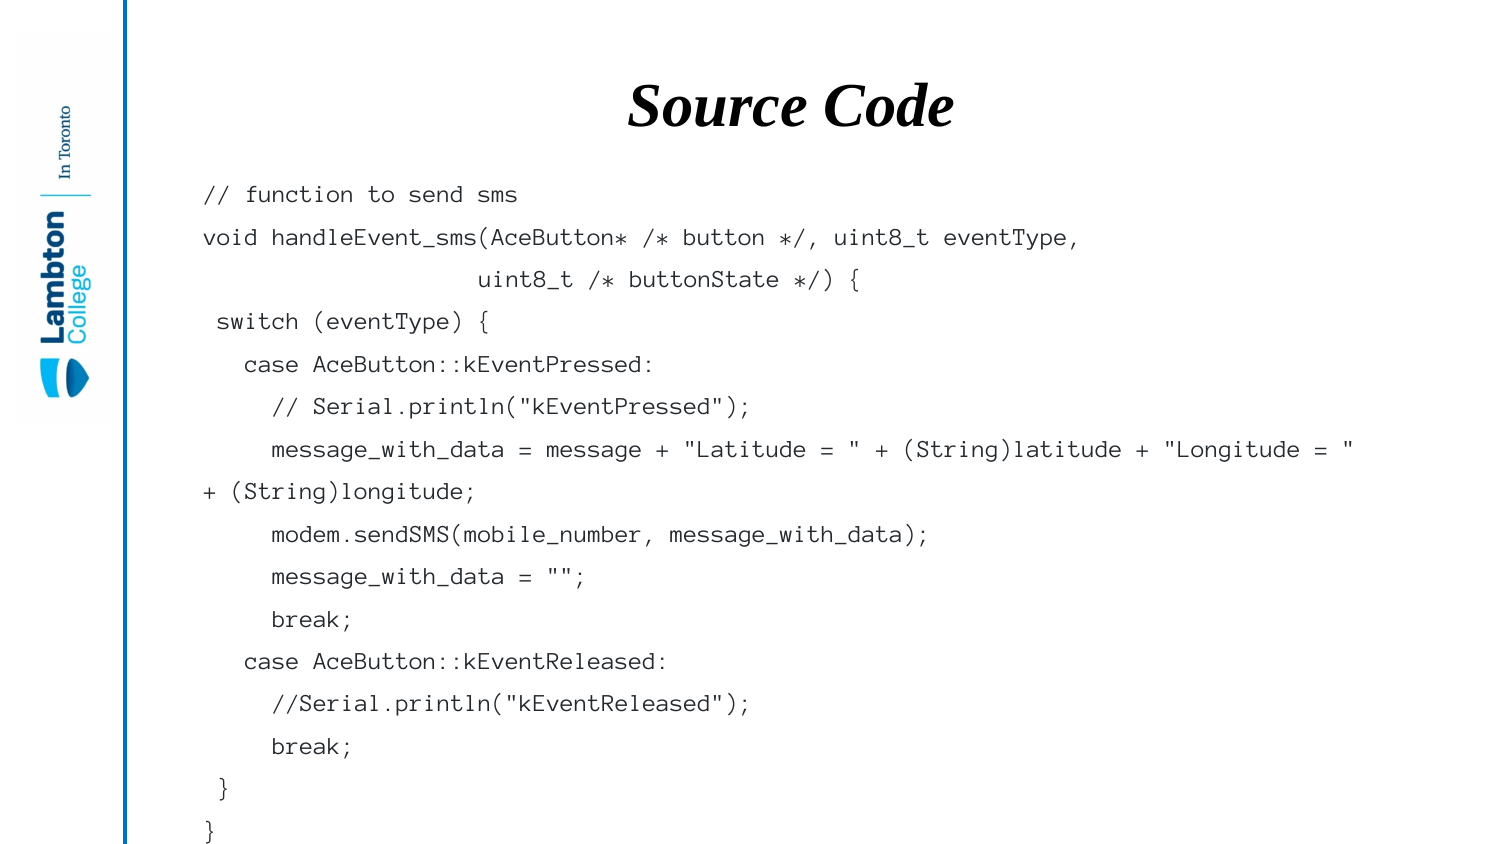

# Source Code
// function to send sms
void handleEvent_sms(AceButton* /* button */, uint8_t eventType,
                    uint8_t /* buttonState */) {
 switch (eventType) {
   case AceButton::kEventPressed:
     // Serial.println("kEventPressed");
     message_with_data = message + "Latitude = " + (String)latitude + "Longitude = " + (String)longitude;
     modem.sendSMS(mobile_number, message_with_data);
     message_with_data = "";
     break;
   case AceButton::kEventReleased:
     //Serial.println("kEventReleased");
     break;
 }
}